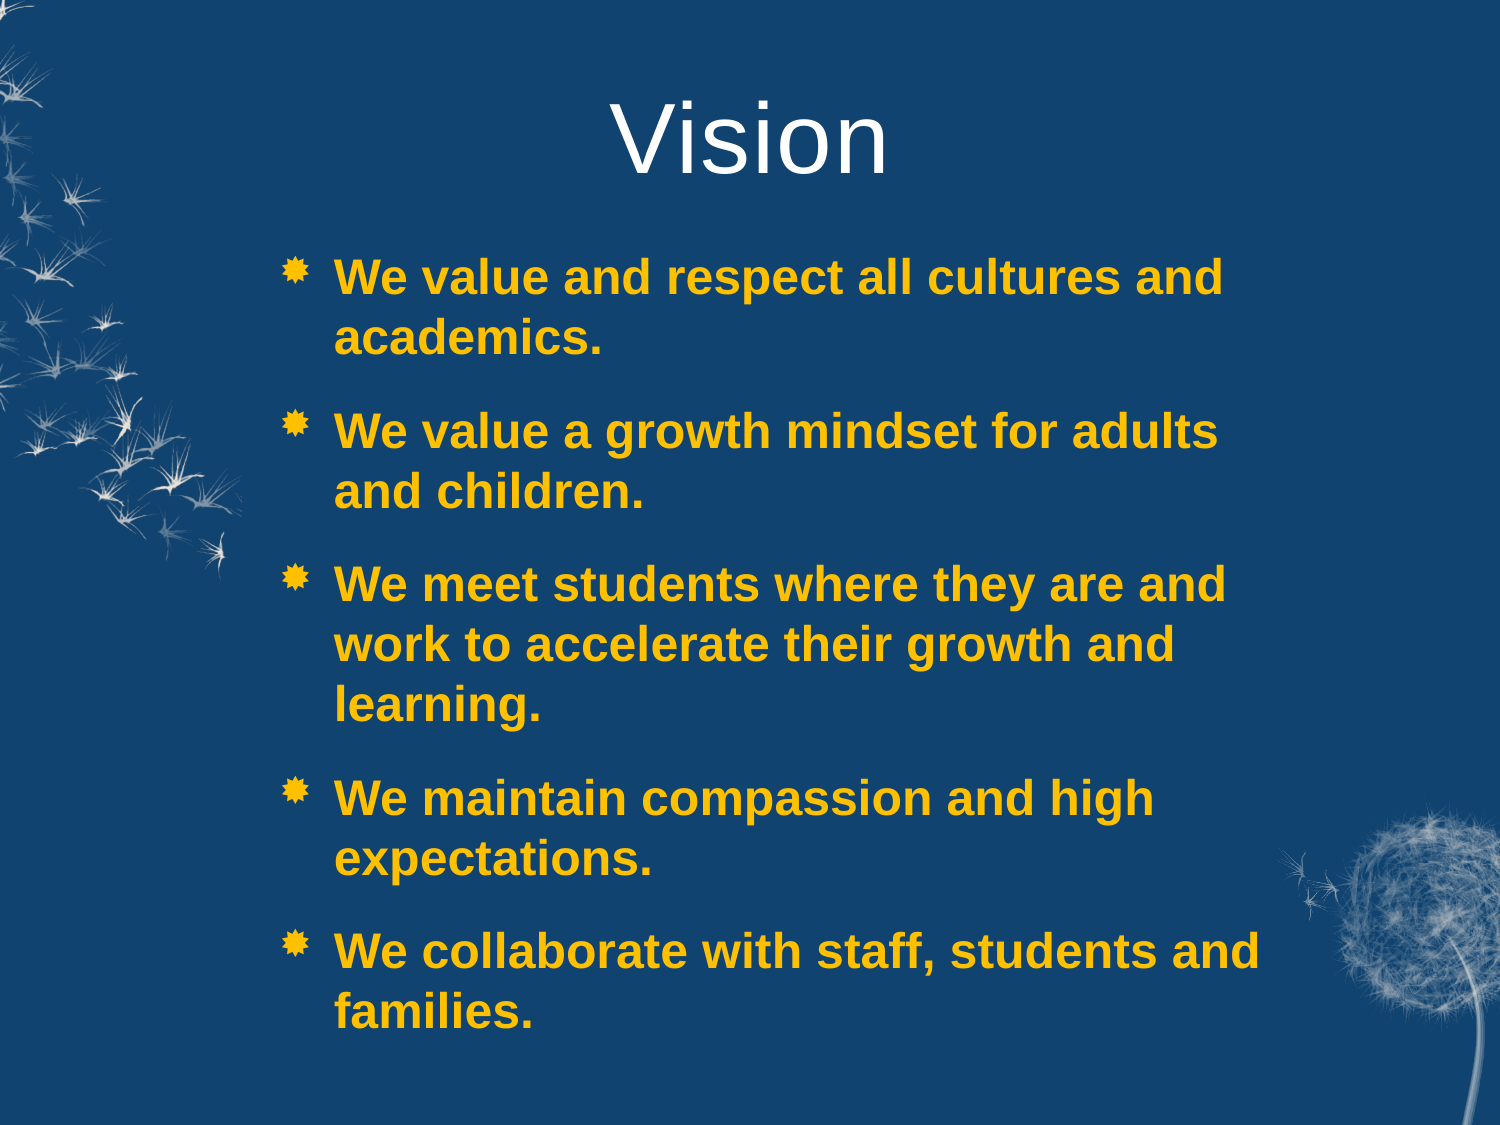

# Vision
We value and respect all cultures and academics.
We value a growth mindset for adults and children.
We meet students where they are and work to accelerate their growth and learning.
We maintain compassion and high expectations.
We collaborate with staff, students and families.